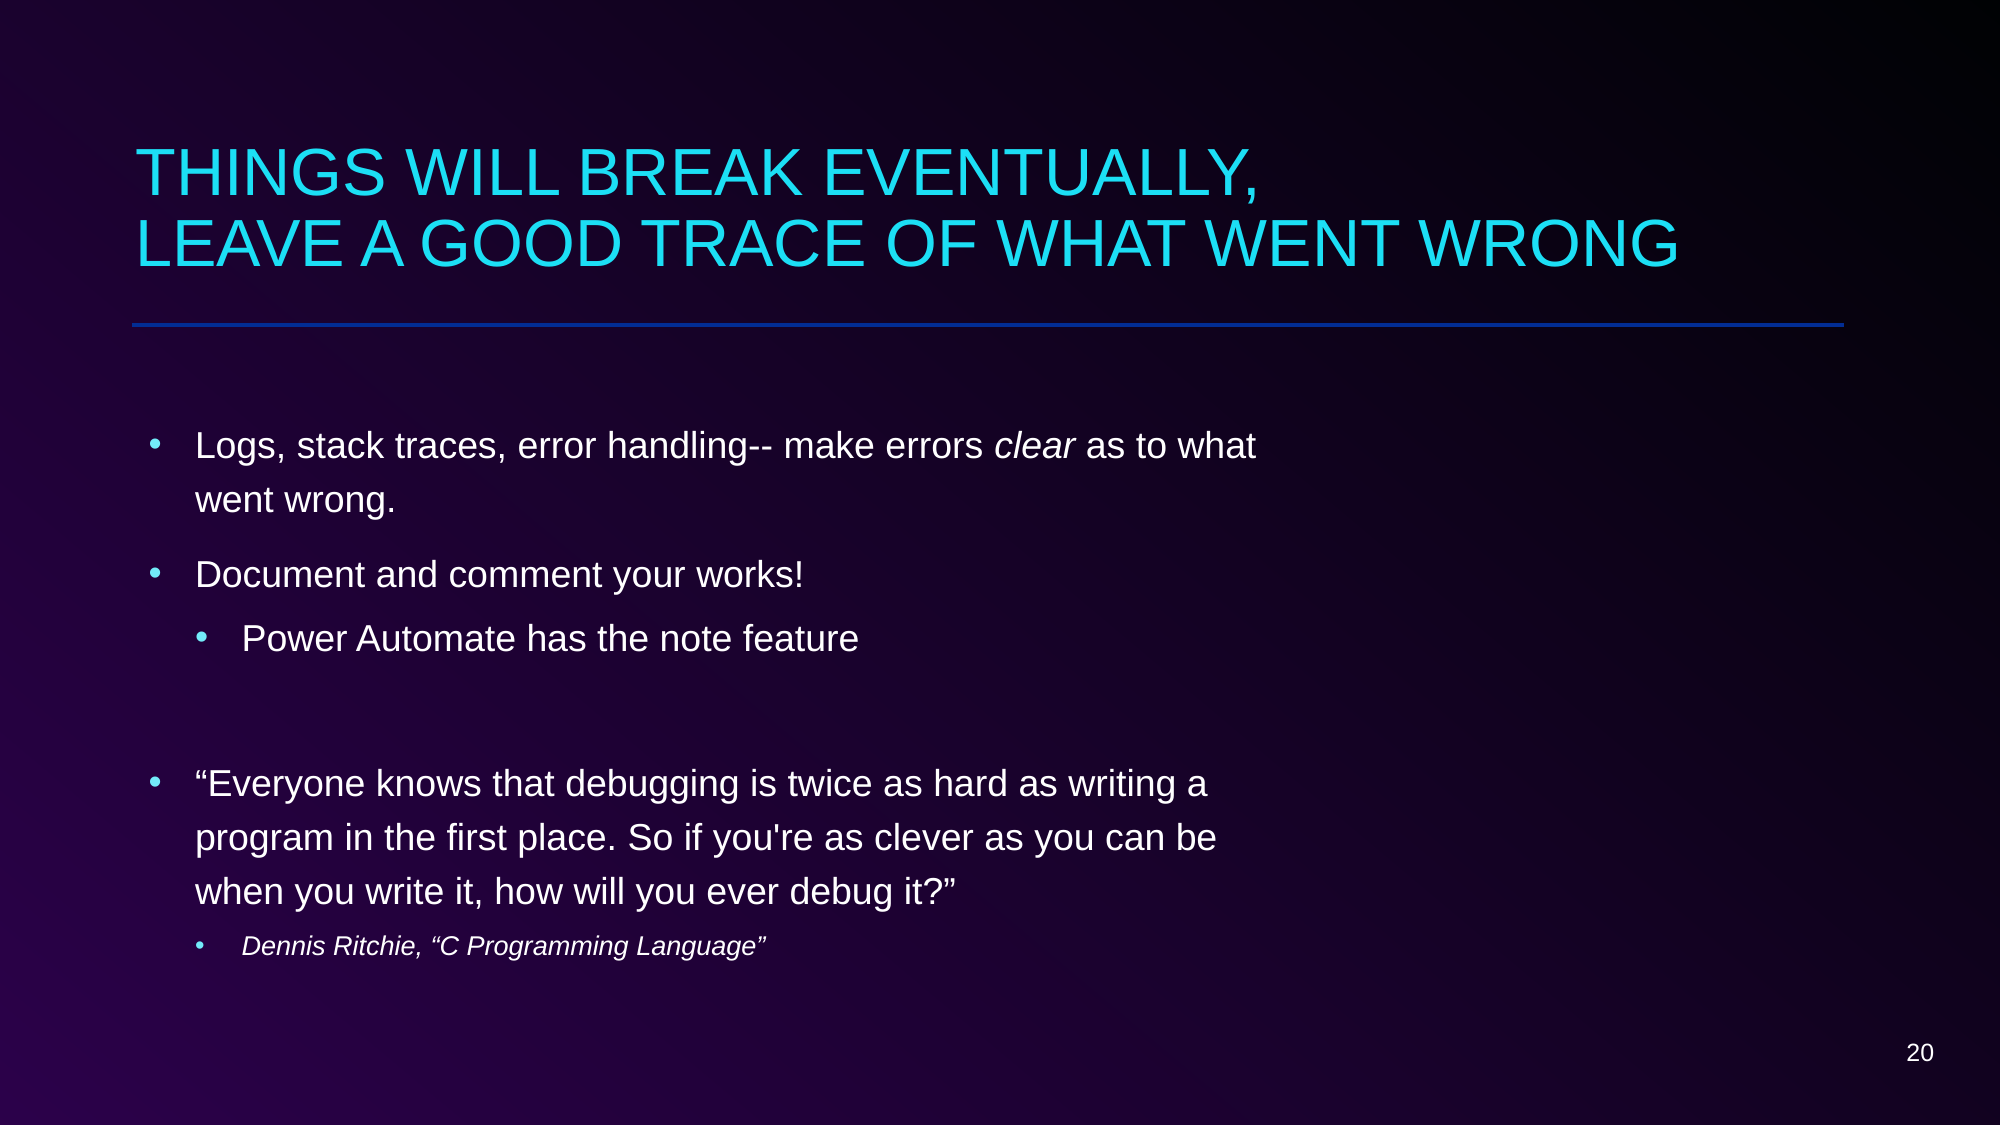

# Things will break eventually, leave a good trace of what went wrong

Logs, stack traces, error handling-- make errors clear as to what went wrong.
Document and comment your works!
Power Automate has the note feature

“Everyone knows that debugging is twice as hard as writing a program in the first place. So if you're as clever as you can be when you write it, how will you ever debug it?”
Dennis Ritchie, “C Programming Language”

20